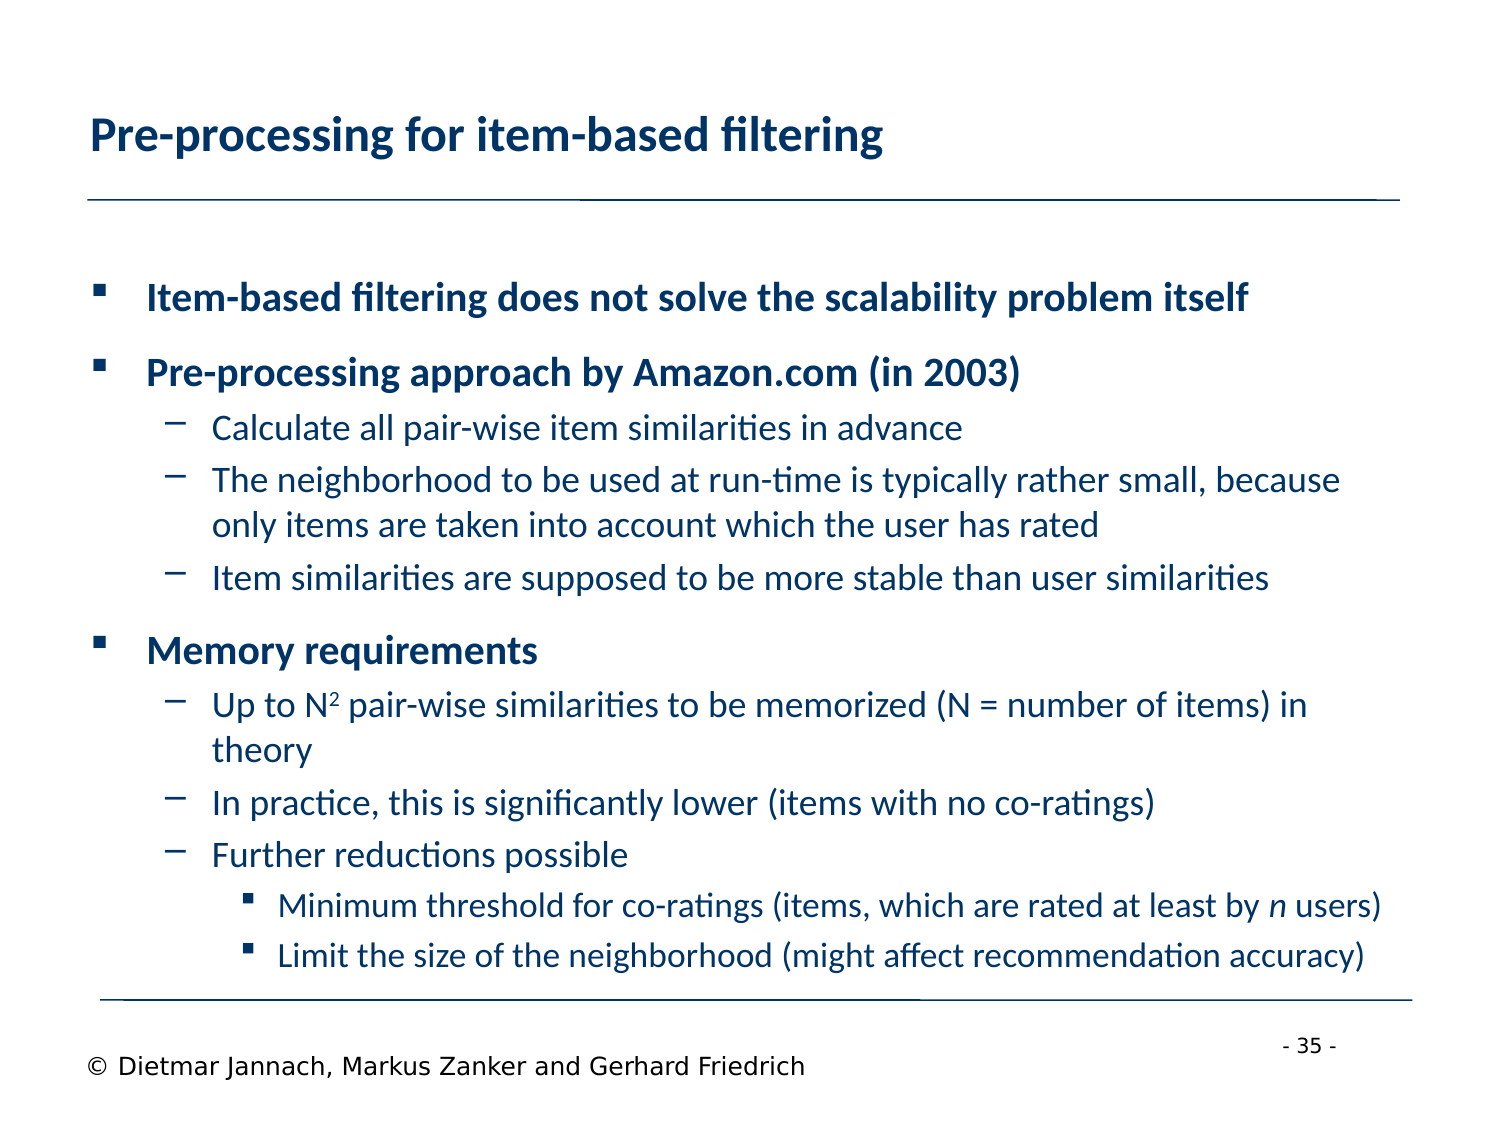

# Pre-processing for item-based filtering
Item-based filtering does not solve the scalability problem itself
Pre-processing approach by Amazon.com (in 2003)
Calculate all pair-wise item similarities in advance
The neighborhood to be used at run-time is typically rather small, because only items are taken into account which the user has rated
Item similarities are supposed to be more stable than user similarities
Memory requirements
Up to N2 pair-wise similarities to be memorized (N = number of items) in theory
In practice, this is significantly lower (items with no co-ratings)
Further reductions possible
Minimum threshold for co-ratings (items, which are rated at least by n users)
Limit the size of the neighborhood (might affect recommendation accuracy)